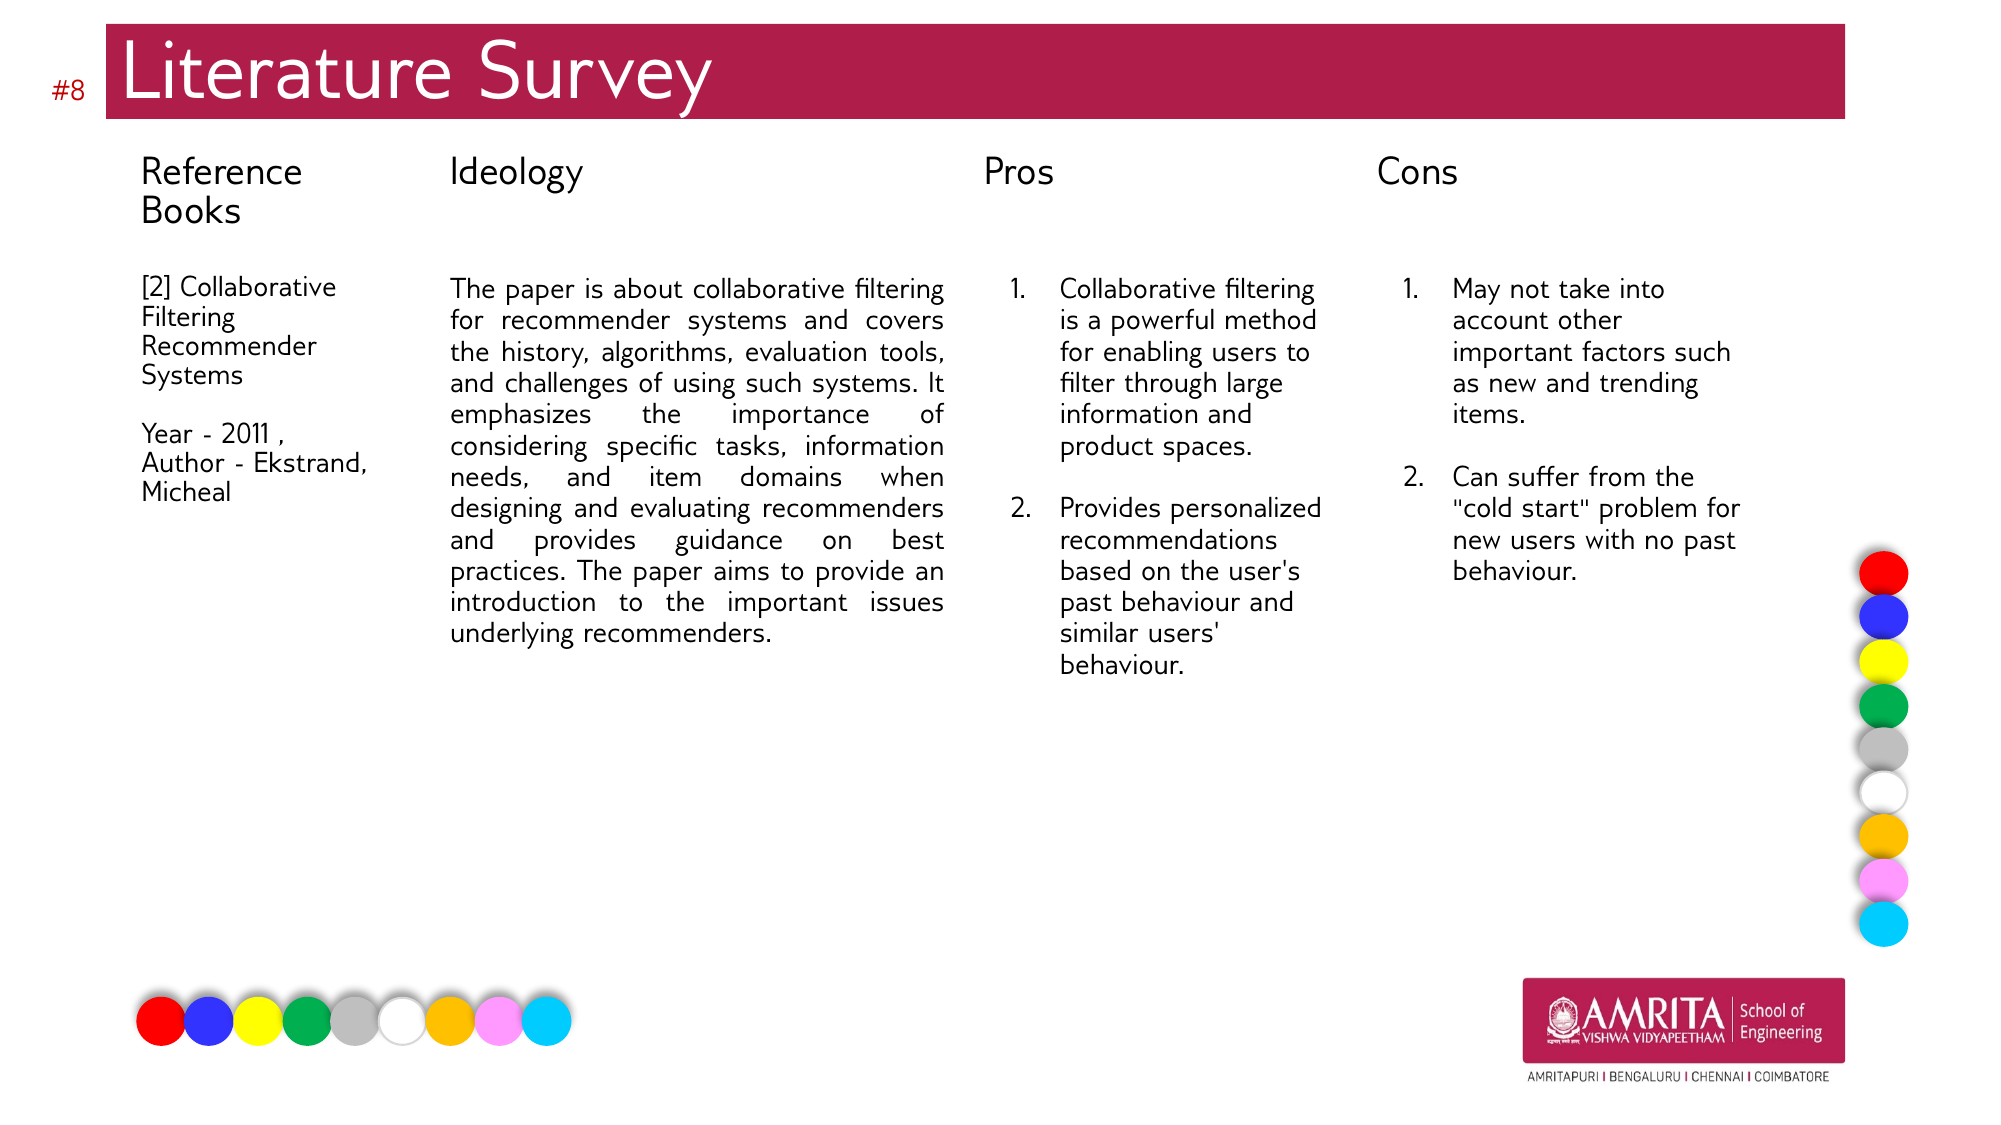

# Literature Survey
#8
| Reference Books | Ideology | Pros | Cons |
| --- | --- | --- | --- |
| [2] Collaborative Filtering Recommender Systems Year - 2011 , Author - Ekstrand, Micheal | The paper is about collaborative filtering for recommender systems and covers the history, algorithms, evaluation tools, and challenges of using such systems. It emphasizes the importance of considering specific tasks, information needs, and item domains when designing and evaluating recommenders and provides guidance on best practices. The paper aims to provide an introduction to the important issues underlying recommenders. | Collaborative filtering is a powerful method for enabling users to filter through large information and product spaces. Provides personalized recommendations based on the user's past behaviour and similar users' behaviour. | May not take into account other important factors such as new and trending items. Can suffer from the "cold start" problem for new users with no past behaviour. |